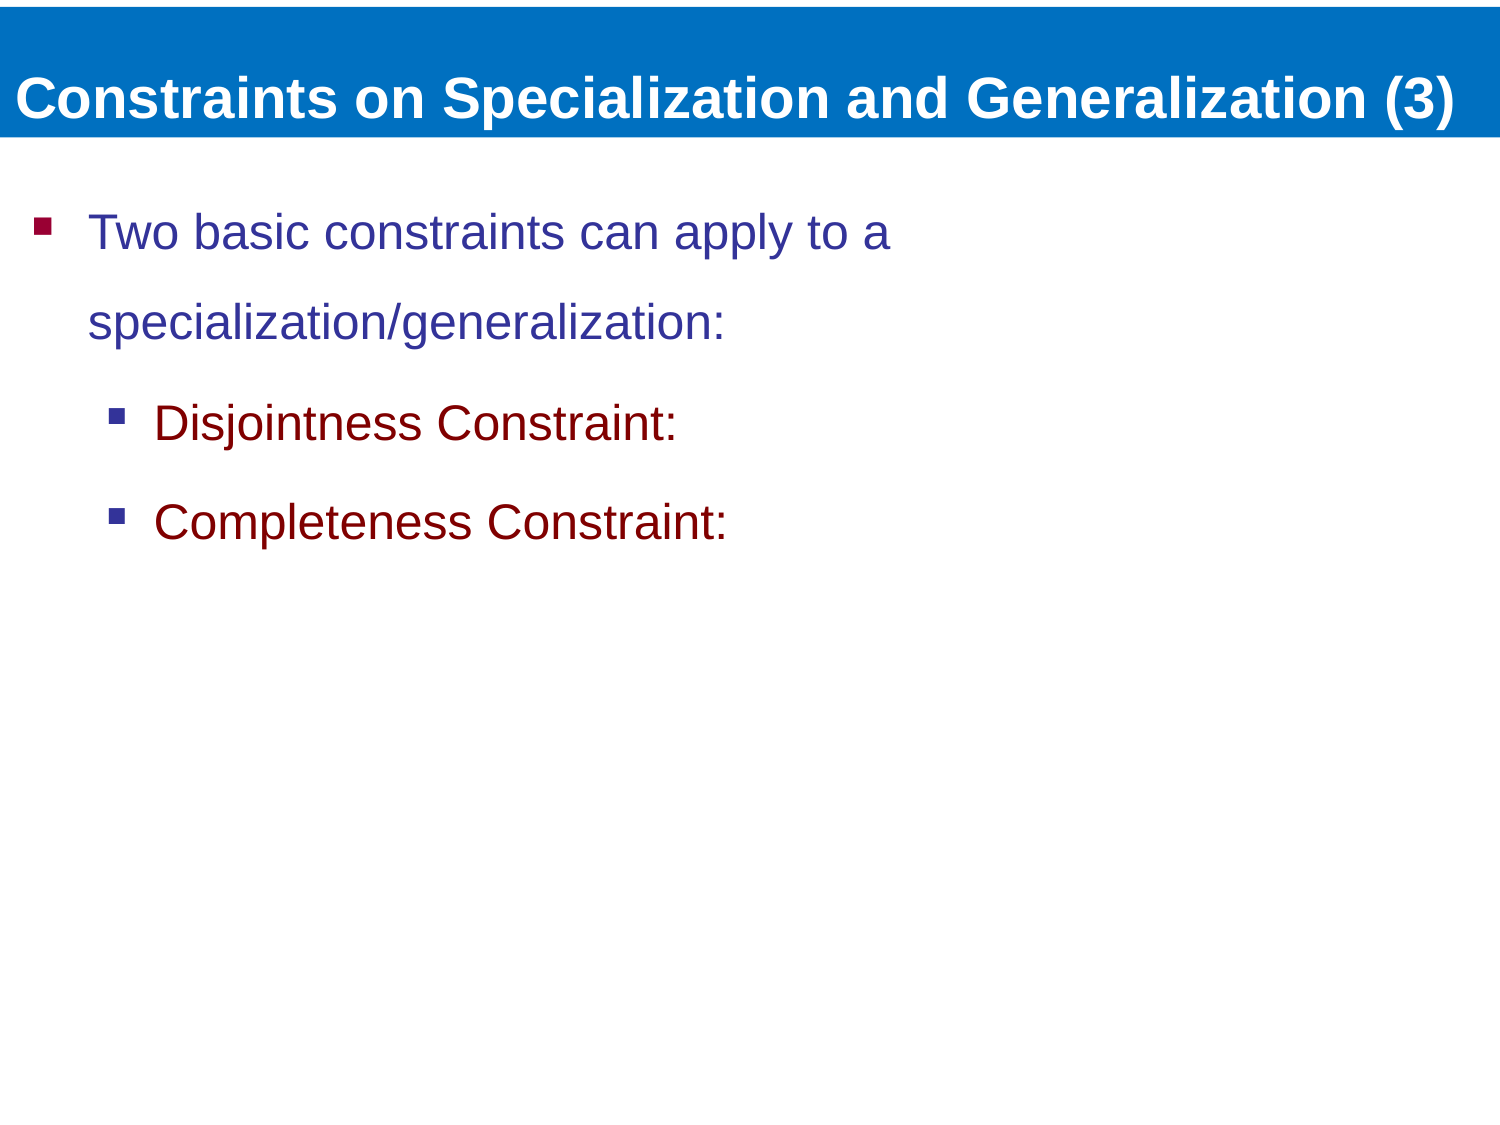

# Constraints on Specialization and Generalization (3)
Two basic constraints can apply to a specialization/generalization:
Disjointness Constraint:
Completeness Constraint: